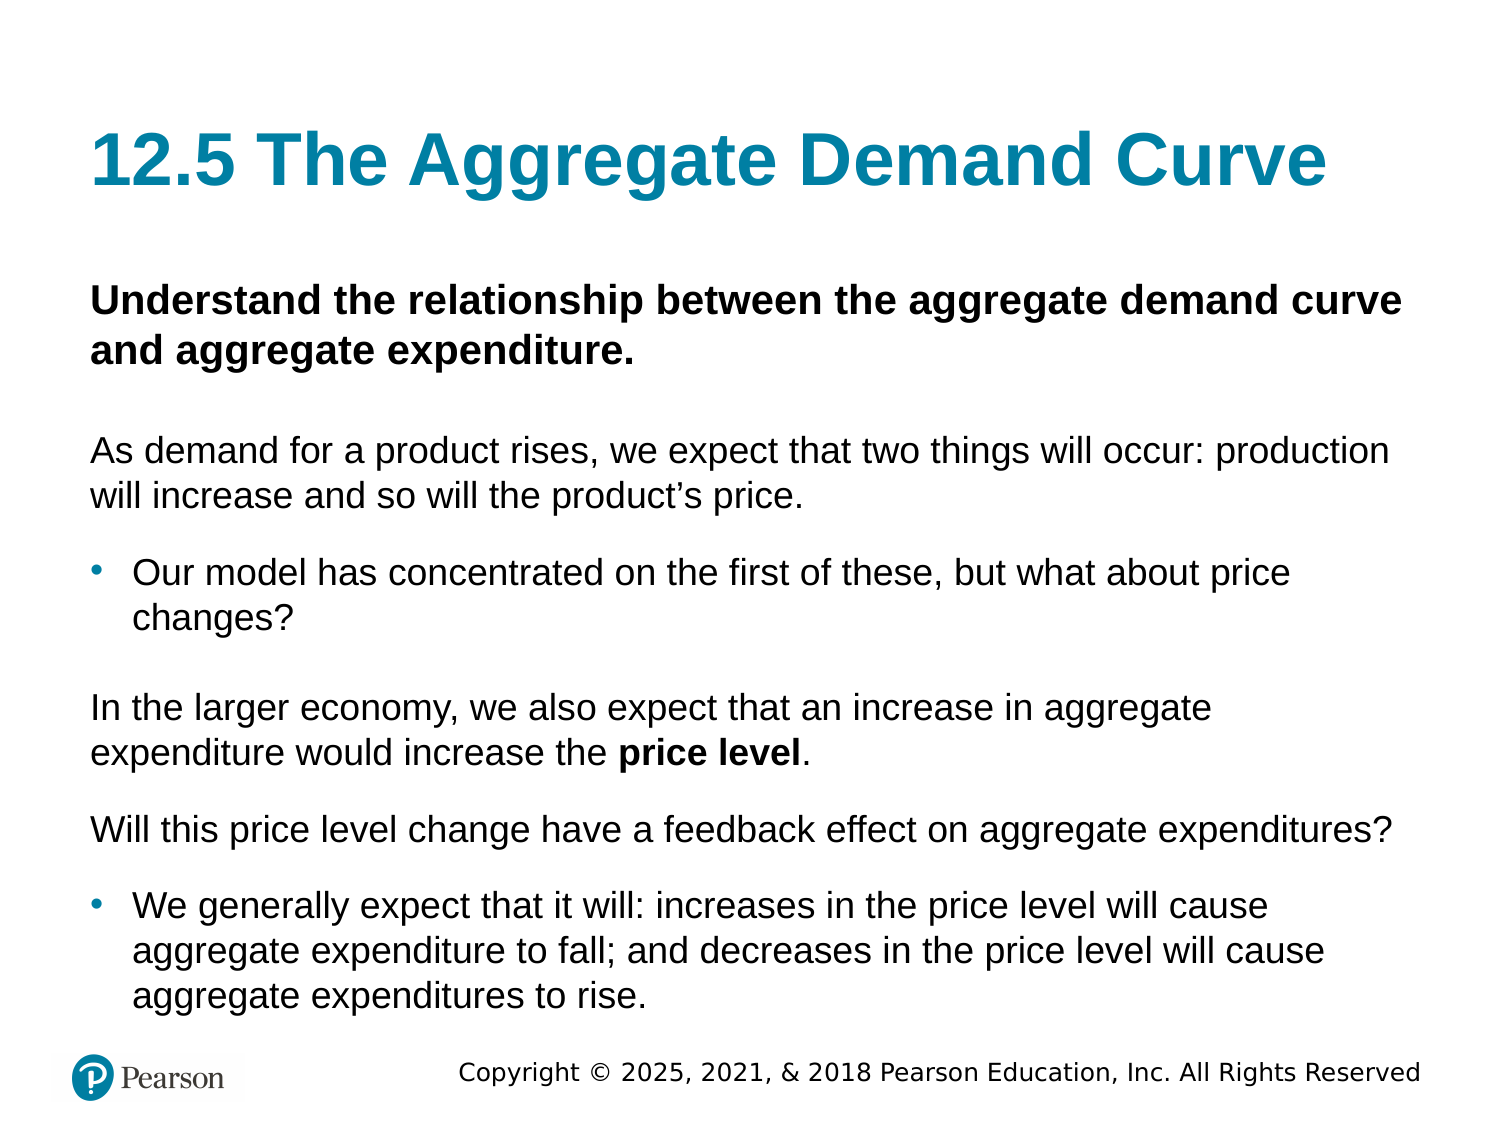

# 12.5 The Aggregate Demand Curve
Understand the relationship between the aggregate demand curve and aggregate expenditure.
As demand for a product rises, we expect that two things will occur: production will increase and so will the product’s price.
Our model has concentrated on the first of these, but what about price changes?
In the larger economy, we also expect that an increase in aggregate expenditure would increase the price level.
Will this price level change have a feedback effect on aggregate expenditures?
We generally expect that it will: increases in the price level will cause aggregate expenditure to fall; and decreases in the price level will cause aggregate expenditures to rise.